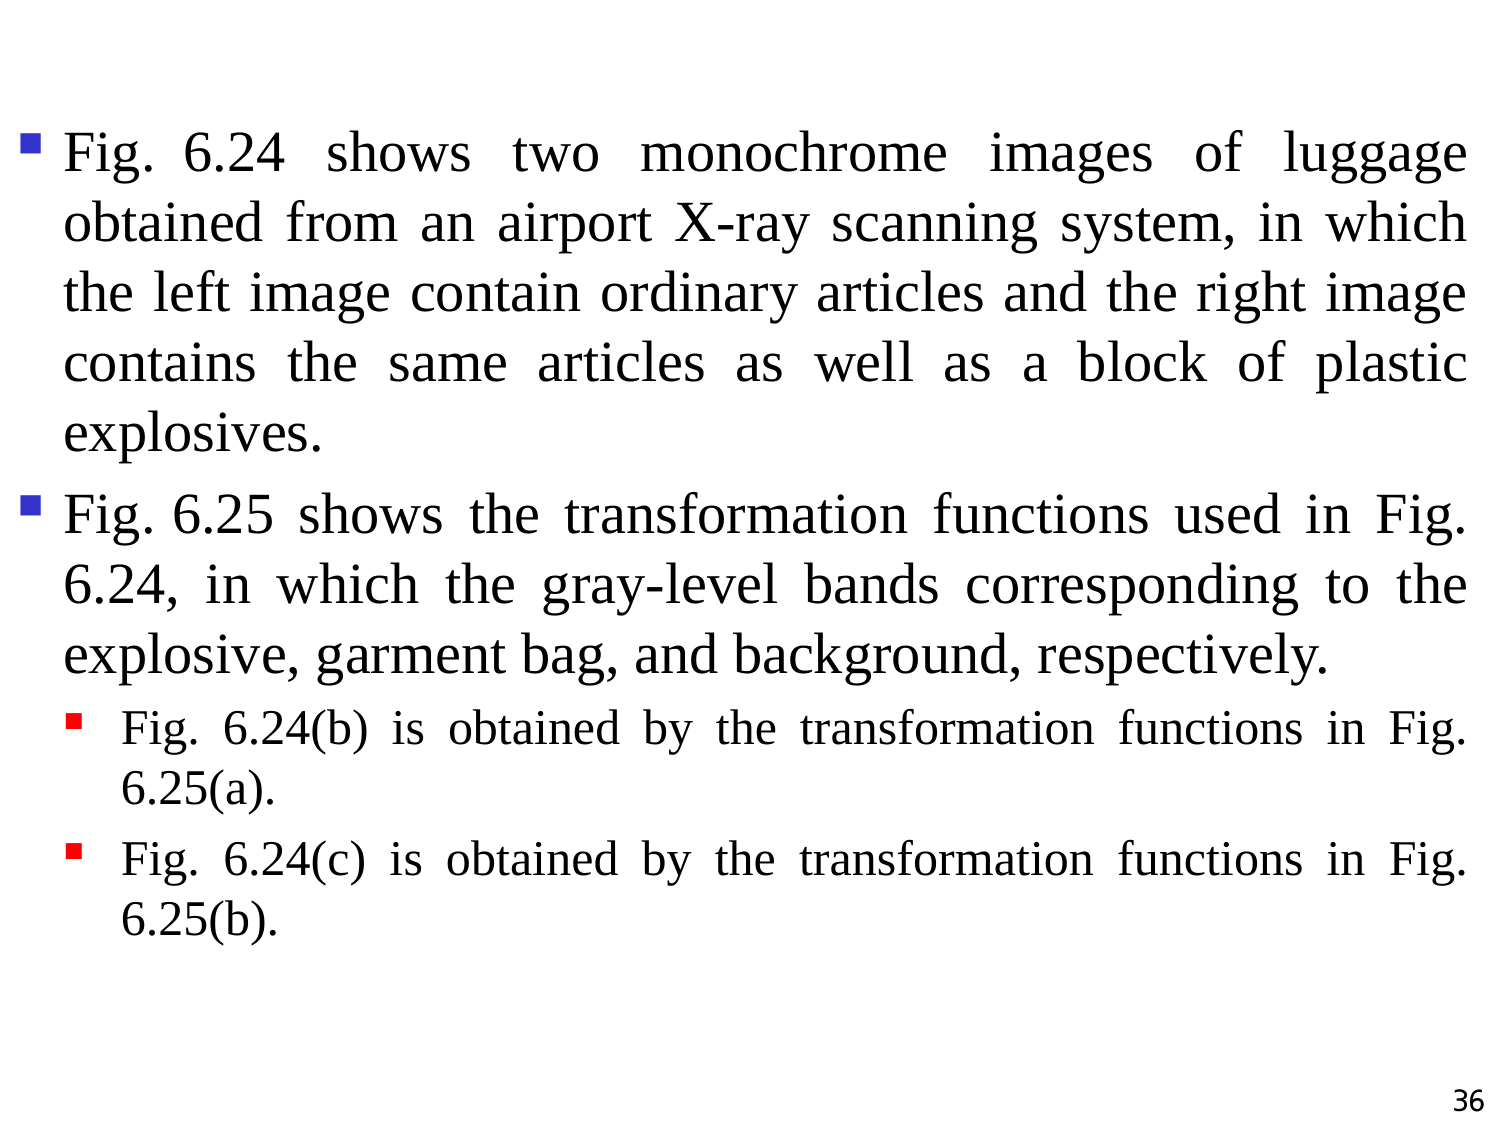

Fig. 6.24 shows two monochrome images of luggage obtained from an airport X-ray scanning system, in which the left image contain ordinary articles and the right image contains the same articles as well as a block of plastic explosives.
Fig. 6.25 shows the transformation functions used in Fig. 6.24, in which the gray-level bands corresponding to the explosive, garment bag, and background, respectively.
Fig. 6.24(b) is obtained by the transformation functions in Fig. 6.25(a).
Fig. 6.24(c) is obtained by the transformation functions in Fig. 6.25(b).
36
#